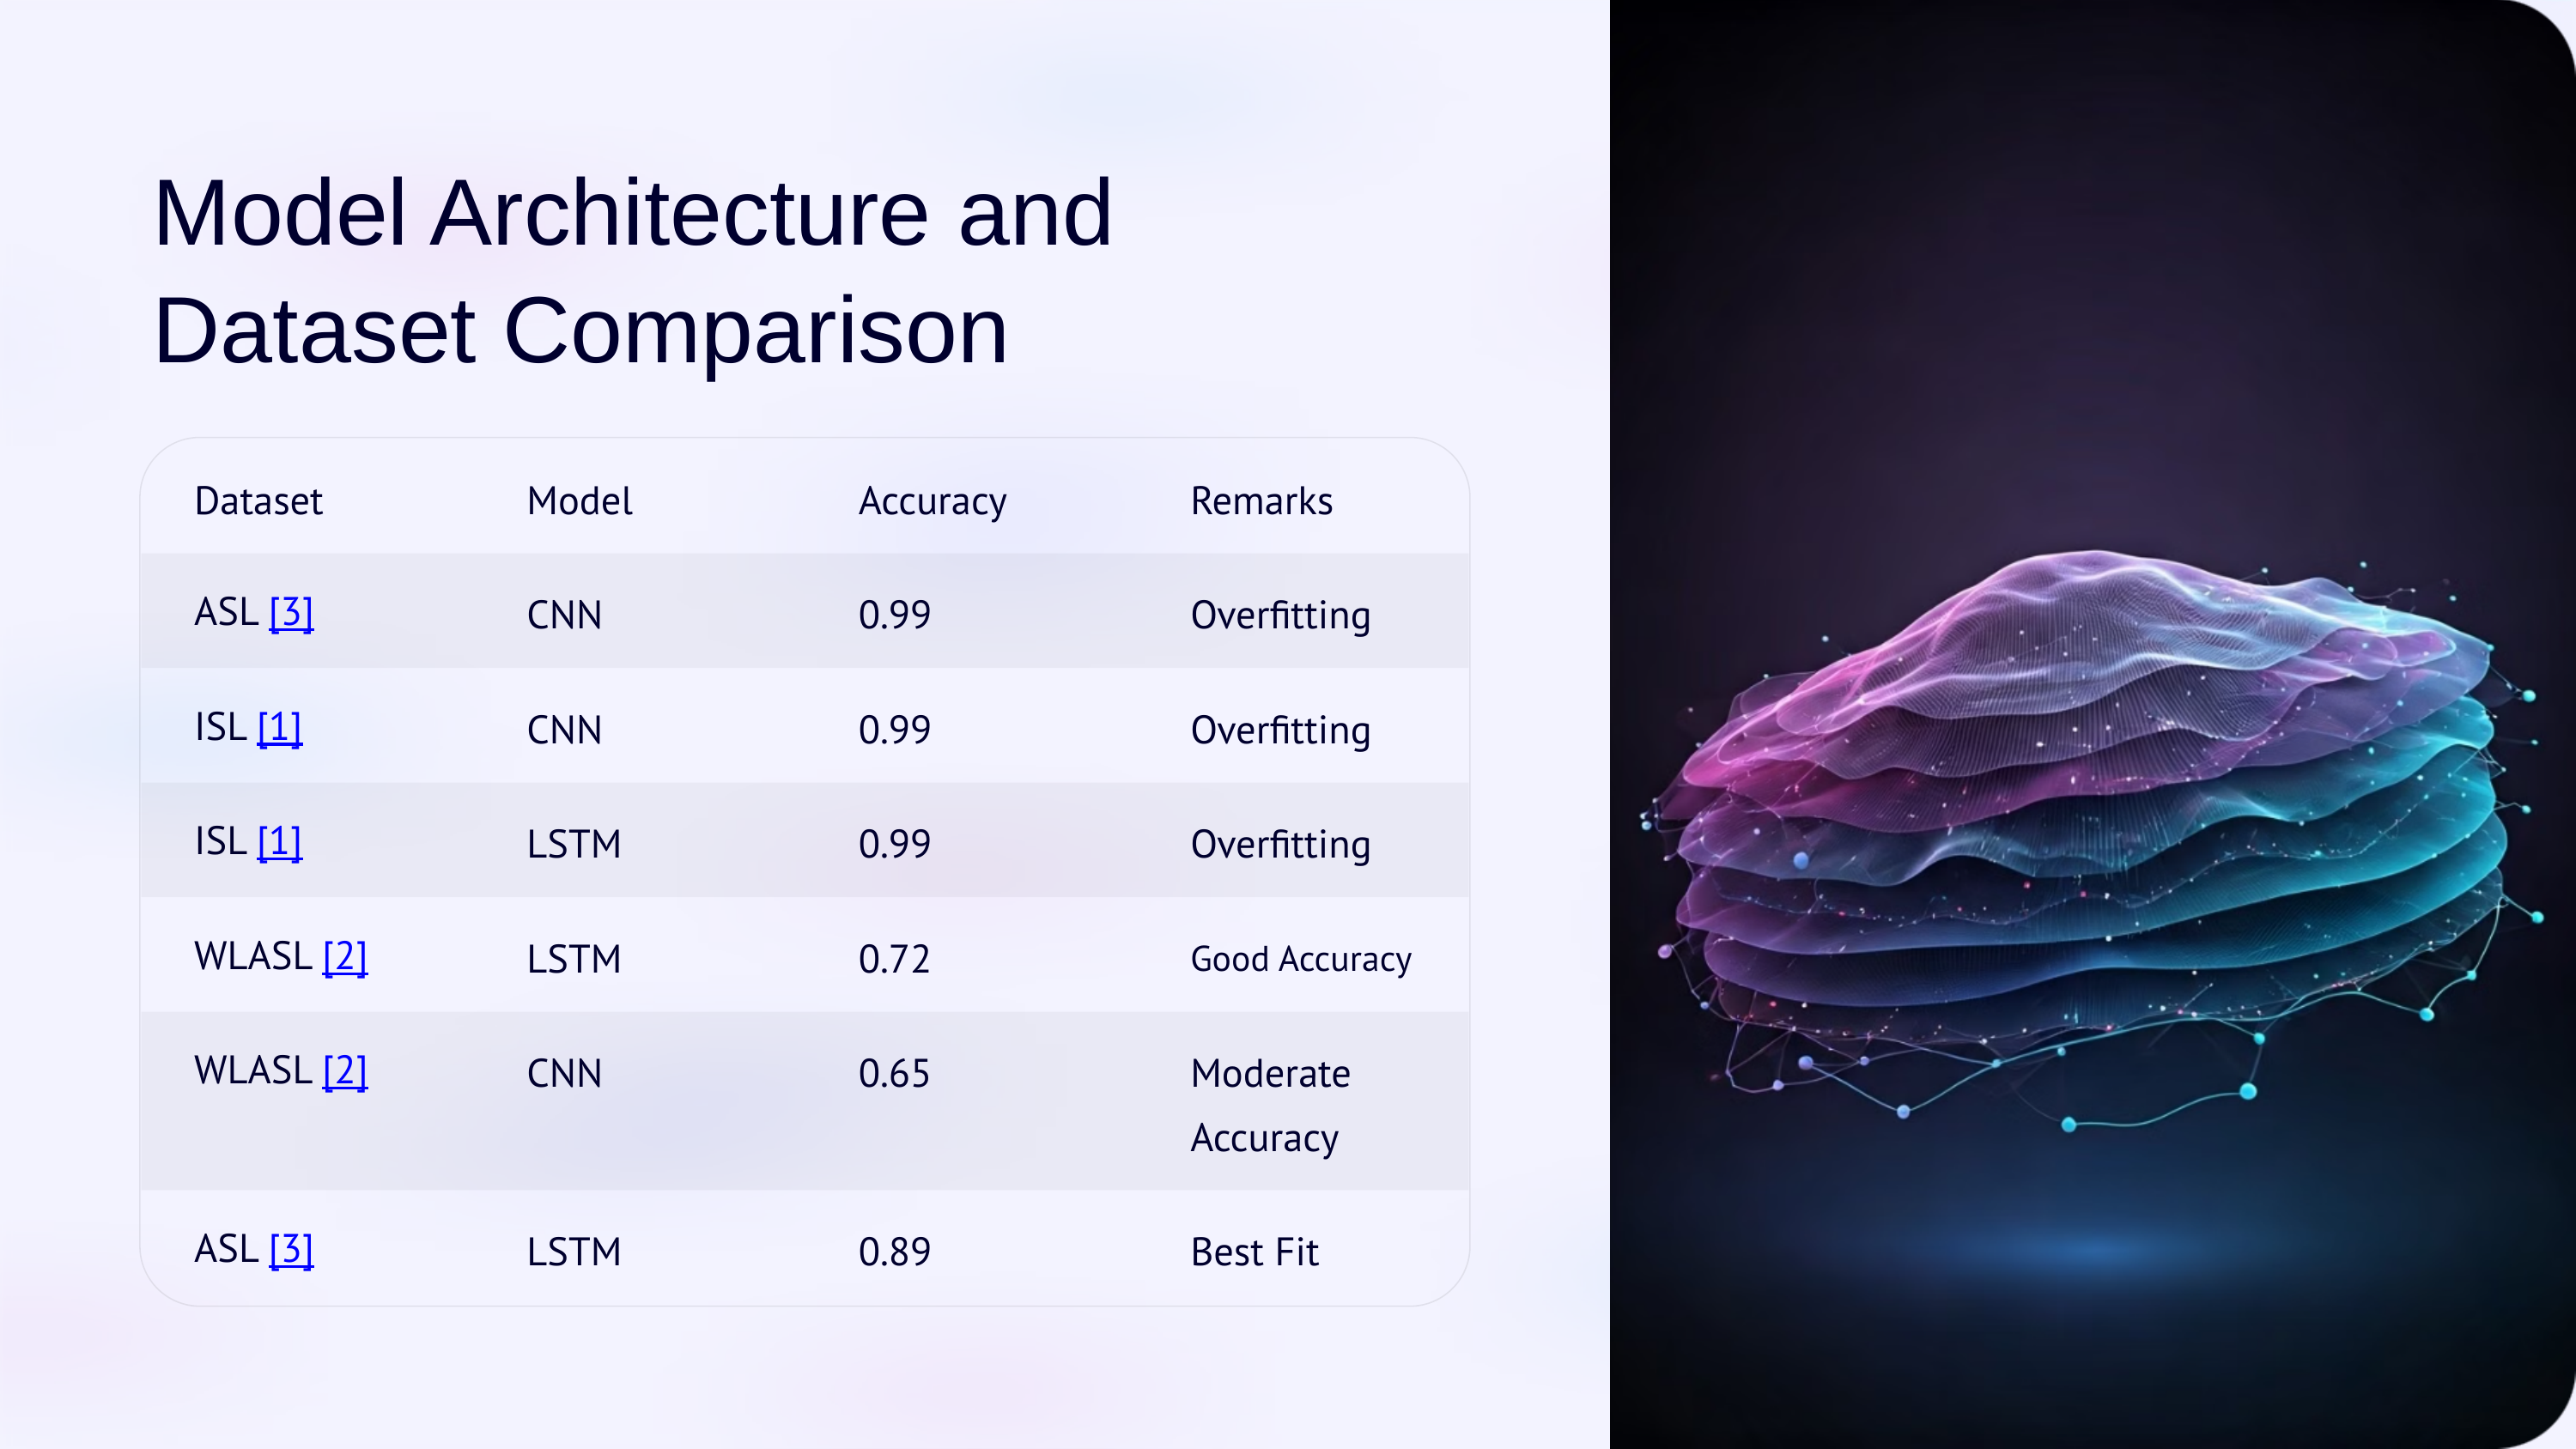

Model Architecture and Dataset Comparison

Dataset
Model
Accuracy
Remarks

ASL [3]
CNN
0.99
Overfitting

ISL [1]
CNN
0.99
Overfitting

ISL [1]
LSTM
0.99
Overfitting

Good Accuracy
WLASL [2]
LSTM
0.72

WLASL [2]
CNN
0.65
Moderate Accuracy

ASL [3]
LSTM
0.89
Best Fit